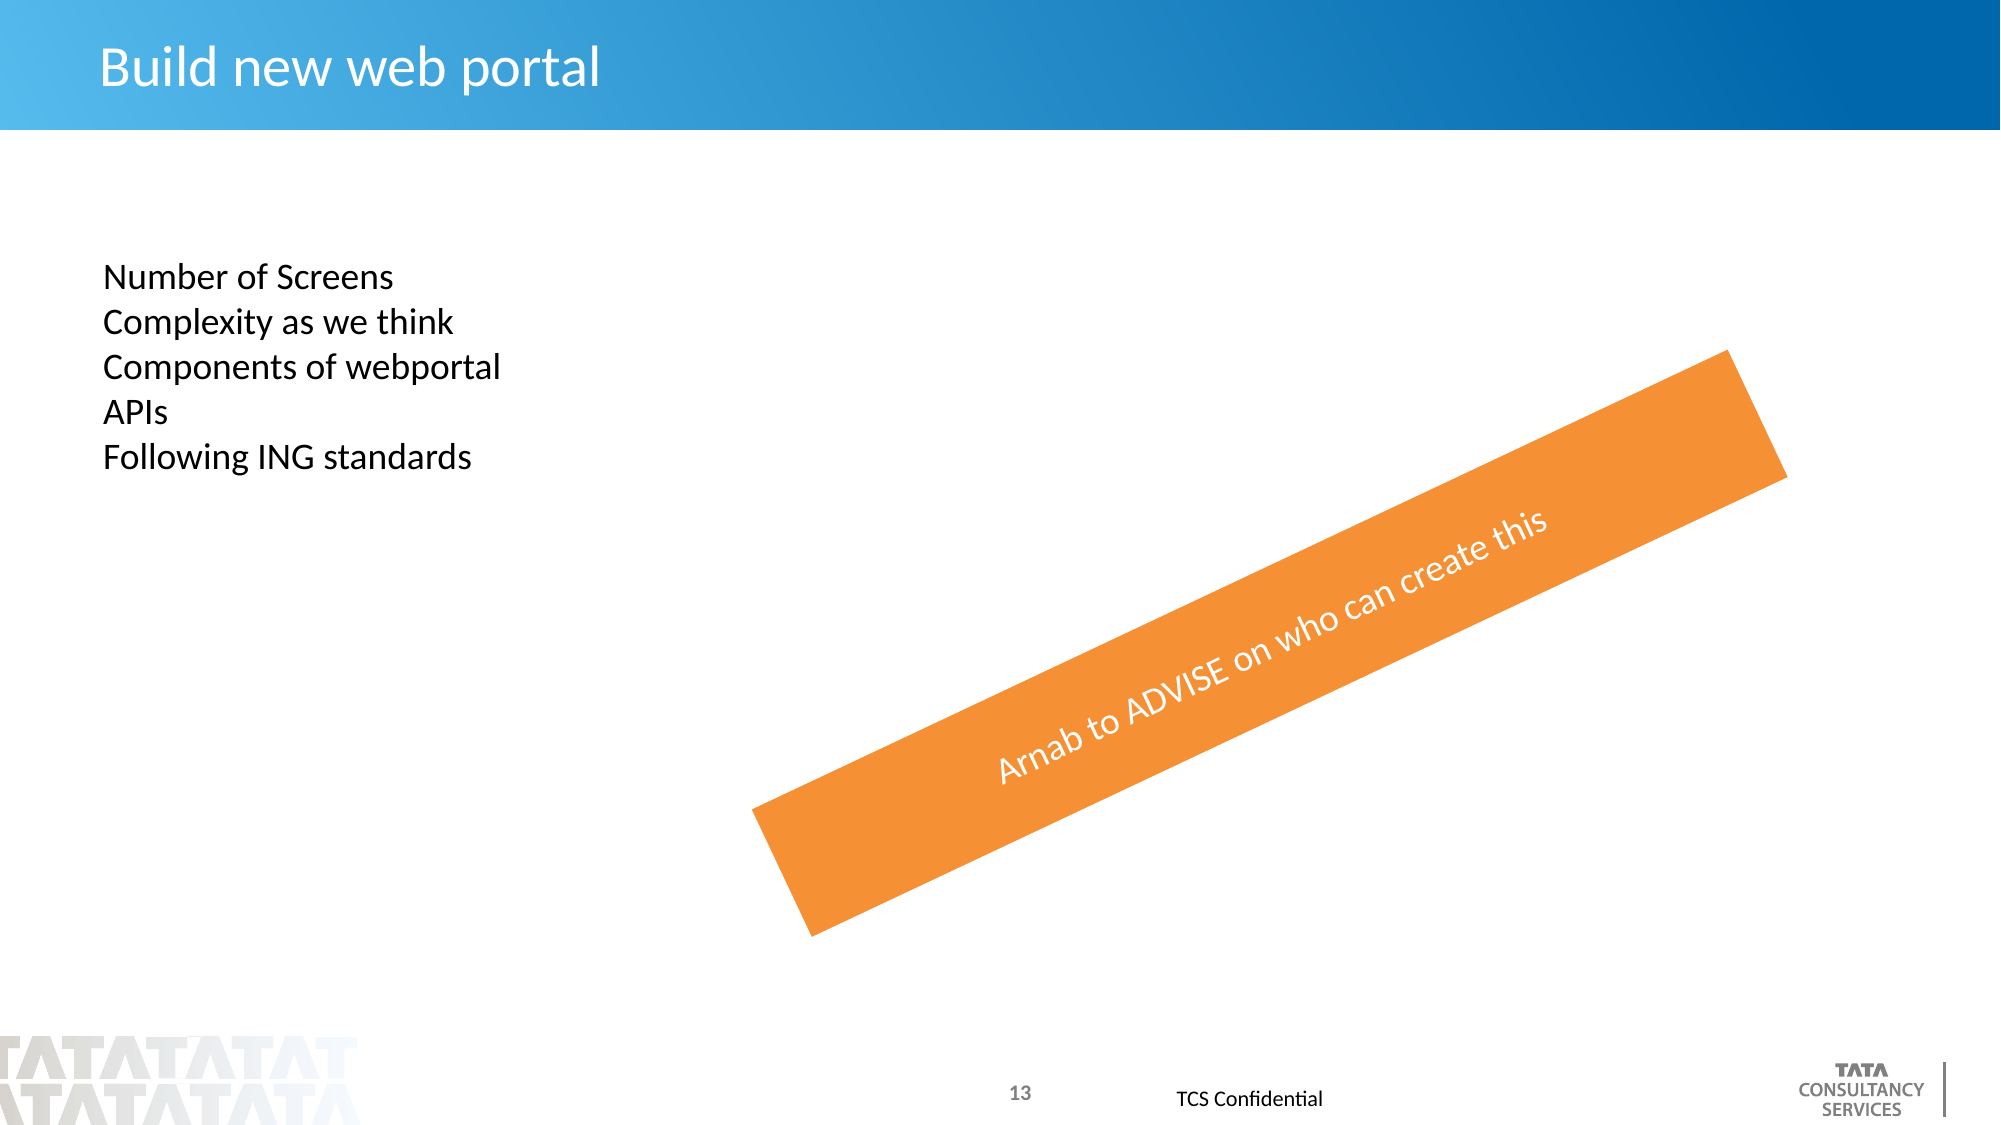

# Build new web portal
Number of Screens
Complexity as we think
Components of webportal
APIs
Following ING standards

Arnab to ADVISE on who can create this